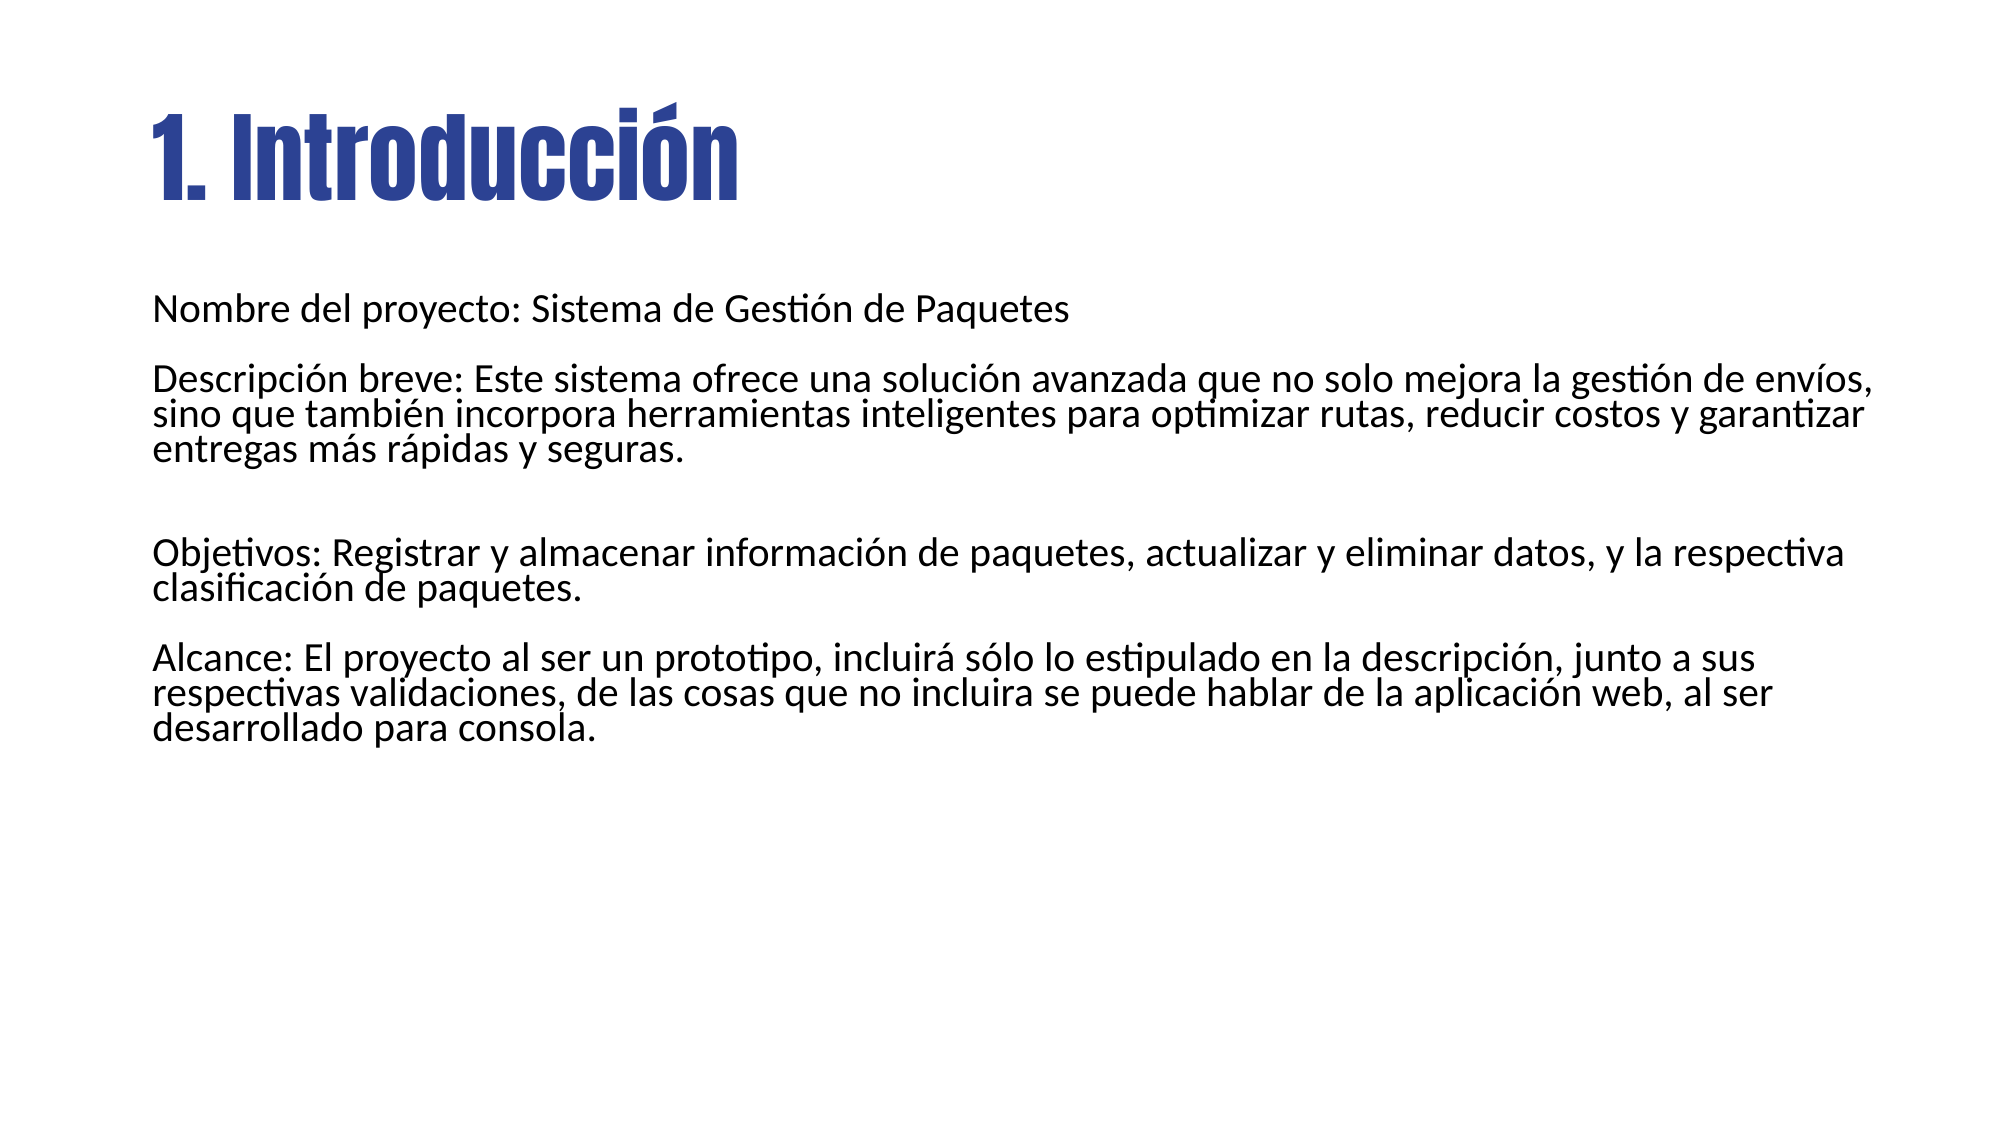

# 1. Introducción
Nombre del proyecto: Sistema de Gestión de Paquetes

Descripción breve: Este sistema ofrece una solución avanzada que no solo mejora la gestión de envíos, sino que también incorpora herramientas inteligentes para optimizar rutas, reducir costos y garantizar entregas más rápidas y seguras.

Objetivos: Registrar y almacenar información de paquetes, actualizar y eliminar datos, y la respectiva clasificación de paquetes.

Alcance: El proyecto al ser un prototipo, incluirá sólo lo estipulado en la descripción, junto a sus respectivas validaciones, de las cosas que no incluira se puede hablar de la aplicación web, al ser desarrollado para consola.